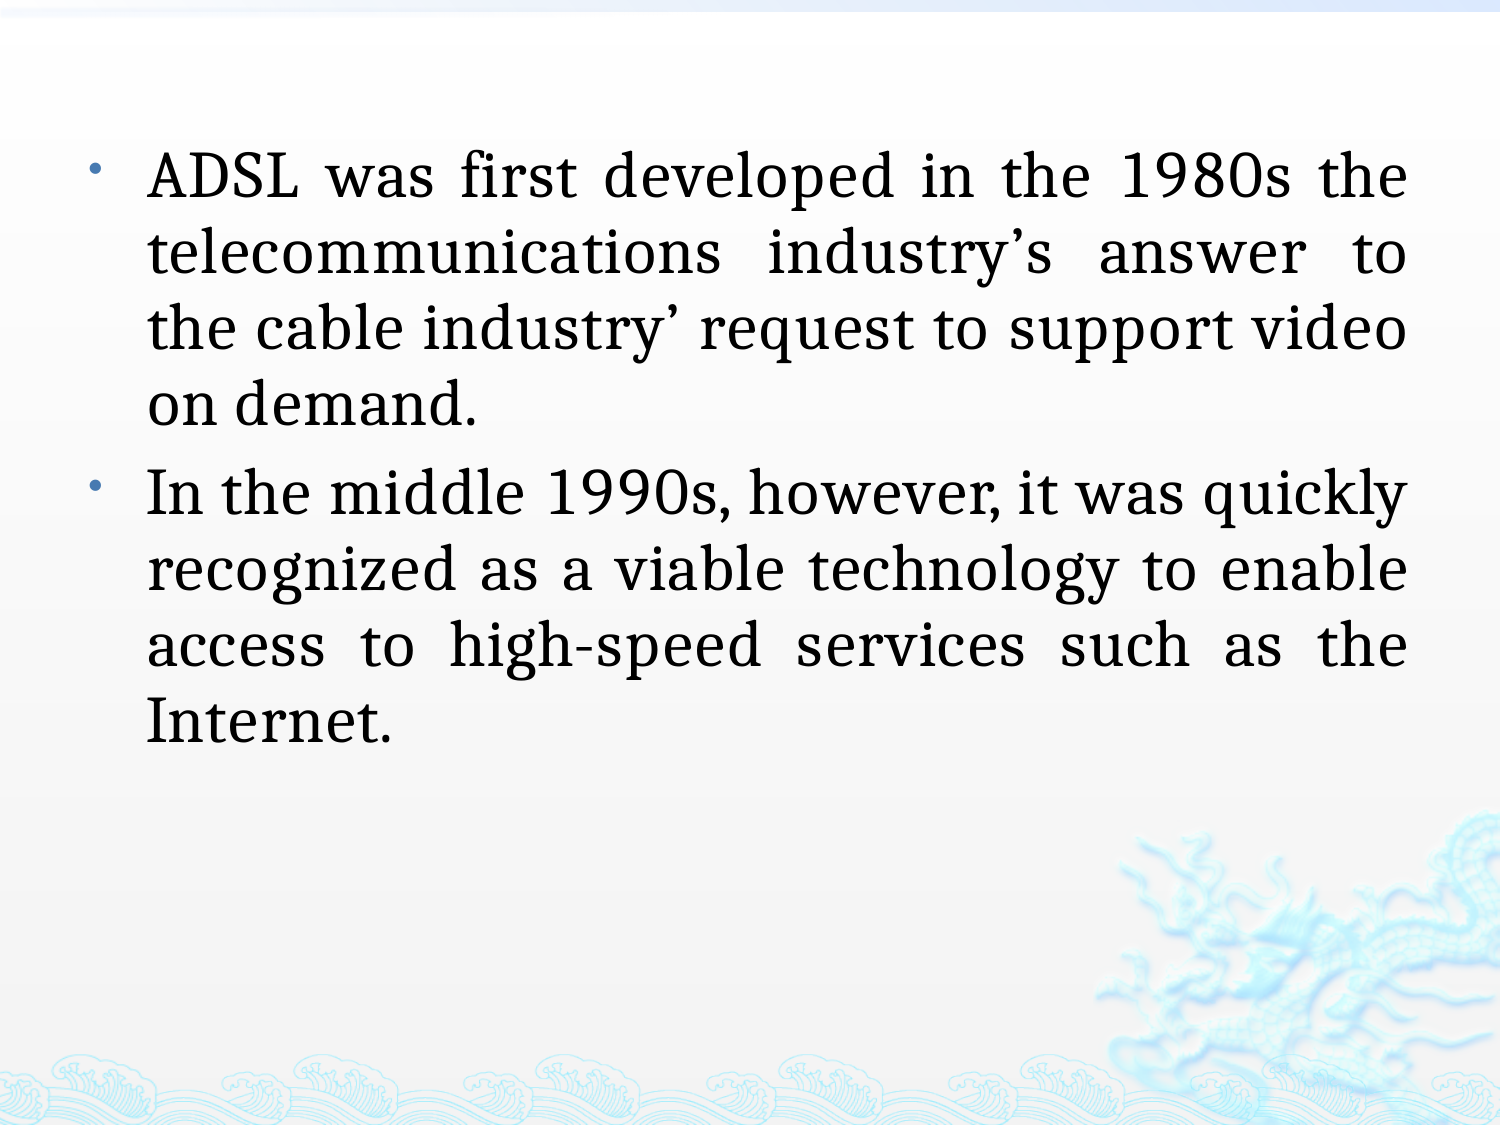

ADSL was first developed in the 1980s the telecommunications industry’s answer to the cable industry’ request to support video on demand.
In the middle 1990s, however, it was quickly recognized as a viable technology to enable access to high-speed services such as the Internet.